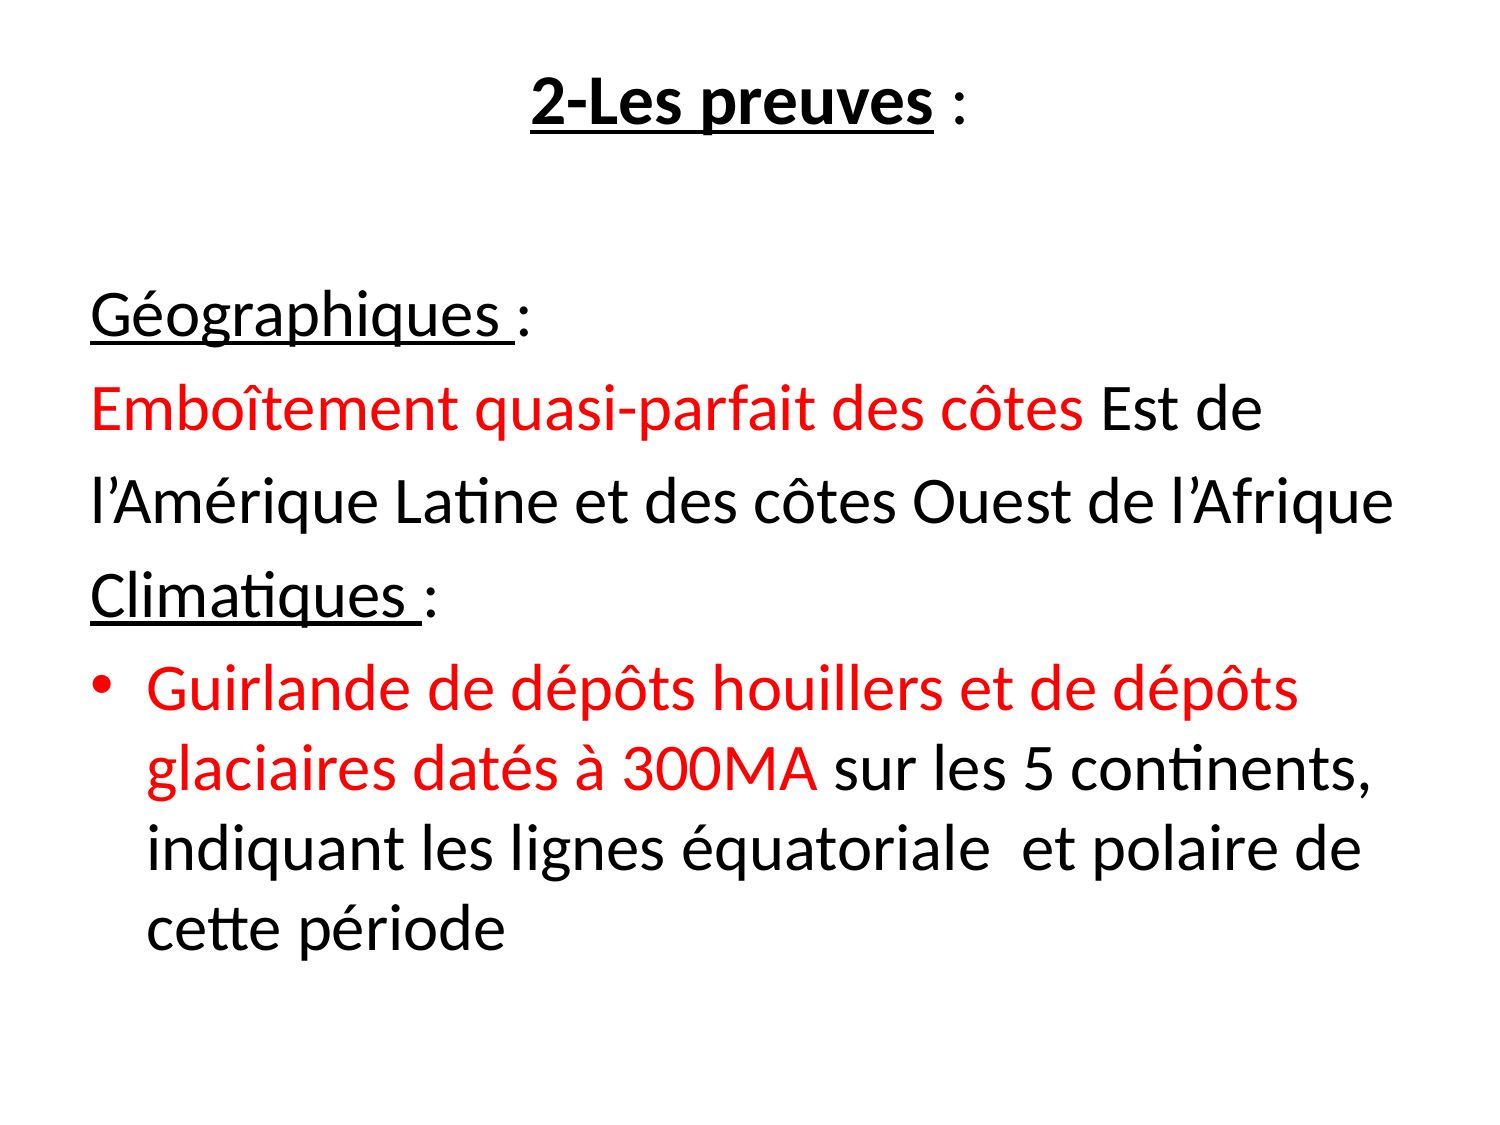

# 2-Les preuves :
Géographiques :
Emboîtement quasi-parfait des côtes Est de
l’Amérique Latine et des côtes Ouest de l’Afrique
Climatiques :
Guirlande de dépôts houillers et de dépôts glaciaires datés à 300MA sur les 5 continents, indiquant les lignes équatoriale  et polaire de cette période